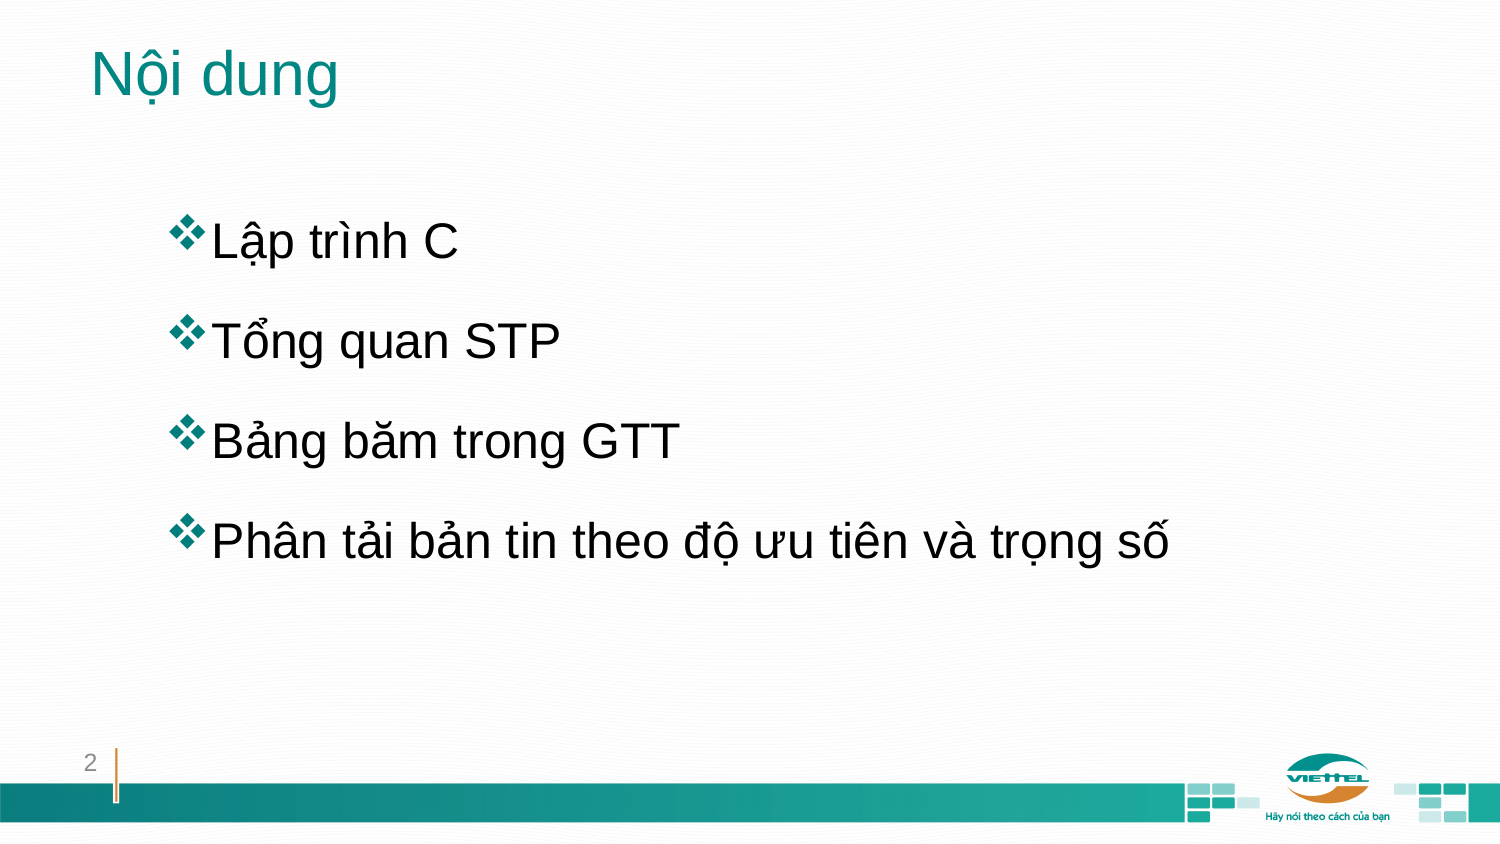

# Nội dung
Lập trình C
Tổng quan STP
Bảng băm trong GTT
Phân tải bản tin theo độ ưu tiên và trọng số
2